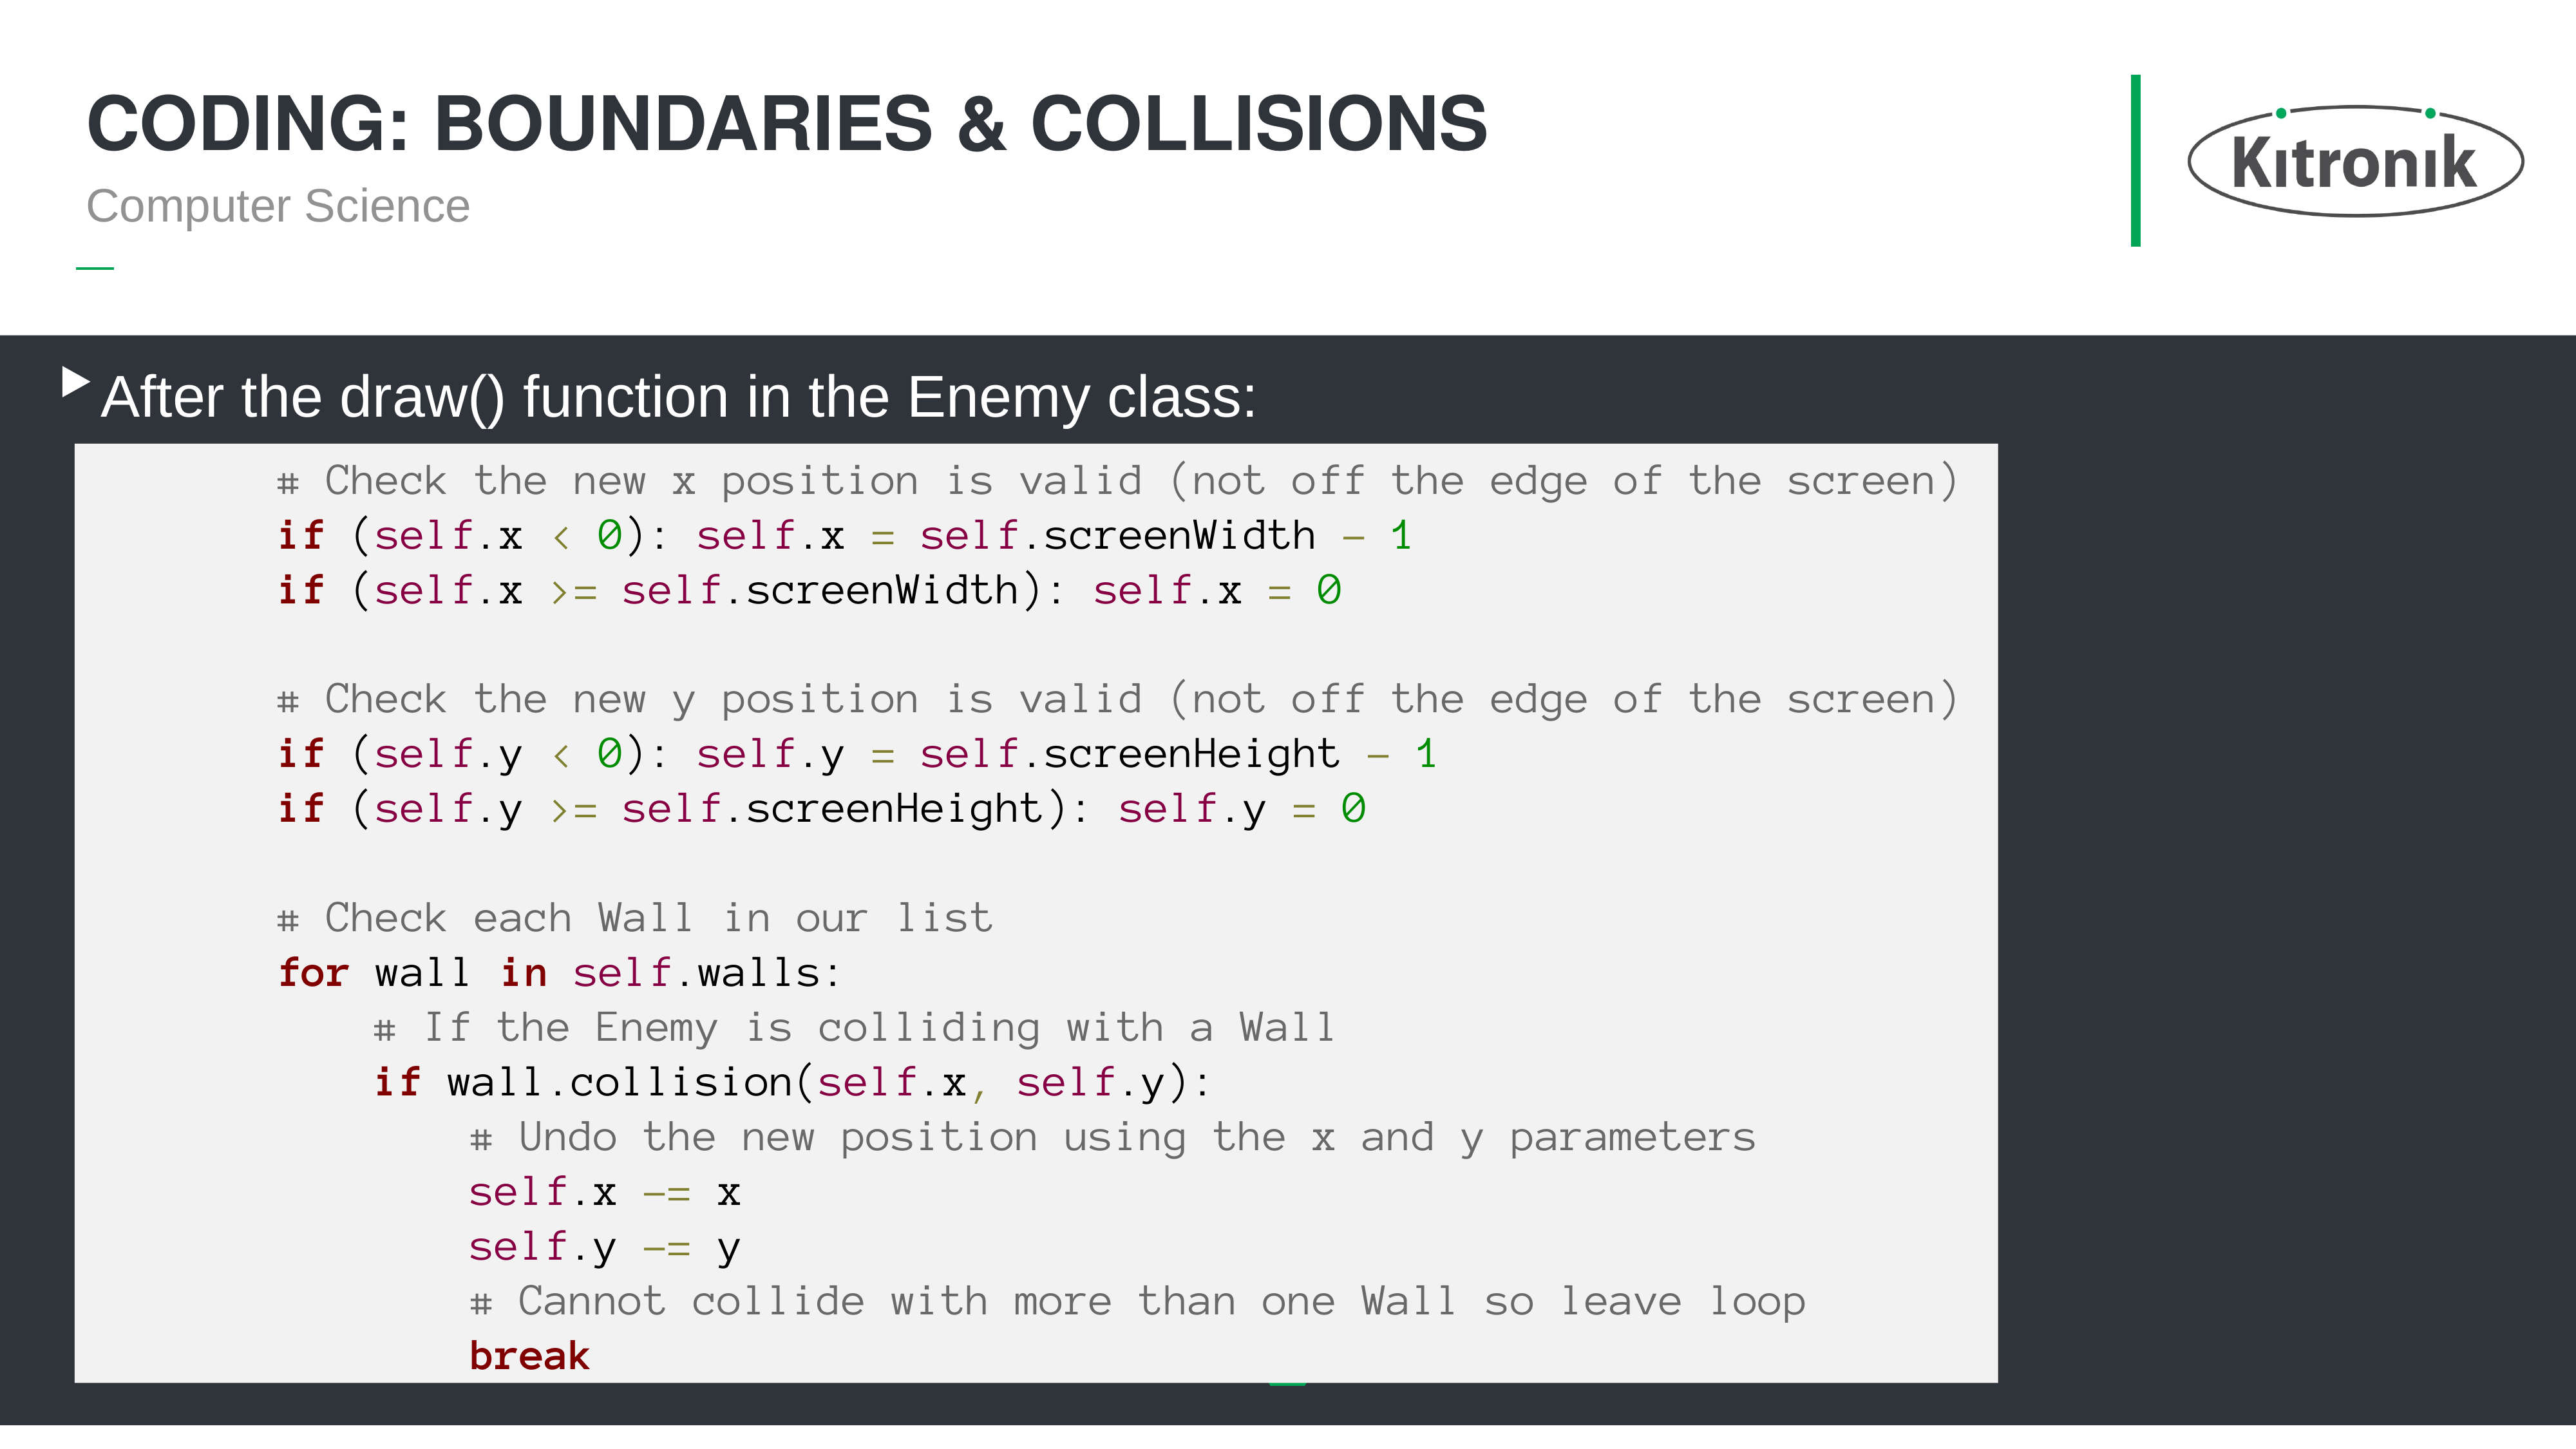

# Coding: Boundaries & collisions
Computer Science

After the draw() function in the Enemy class:
		# Check the new x position is valid (not off the edge of the screen)
		if (self.x < 0): self.x = self.screenWidth - 1
		if (self.x >= self.screenWidth): self.x = 0

		# Check the new y position is valid (not off the edge of the screen)
		if (self.y < 0): self.y = self.screenHeight - 1
		if (self.y >= self.screenHeight): self.y = 0

		# Check each Wall in our list
		for wall in self.walls:
			# If the Enemy is colliding with a Wall
			if wall.collision(self.x, self.y):
				# Undo the new position using the x and y parameters
				self.x -= x
				self.y -= y
				# Cannot collide with more than one Wall so leave loop
				break

17